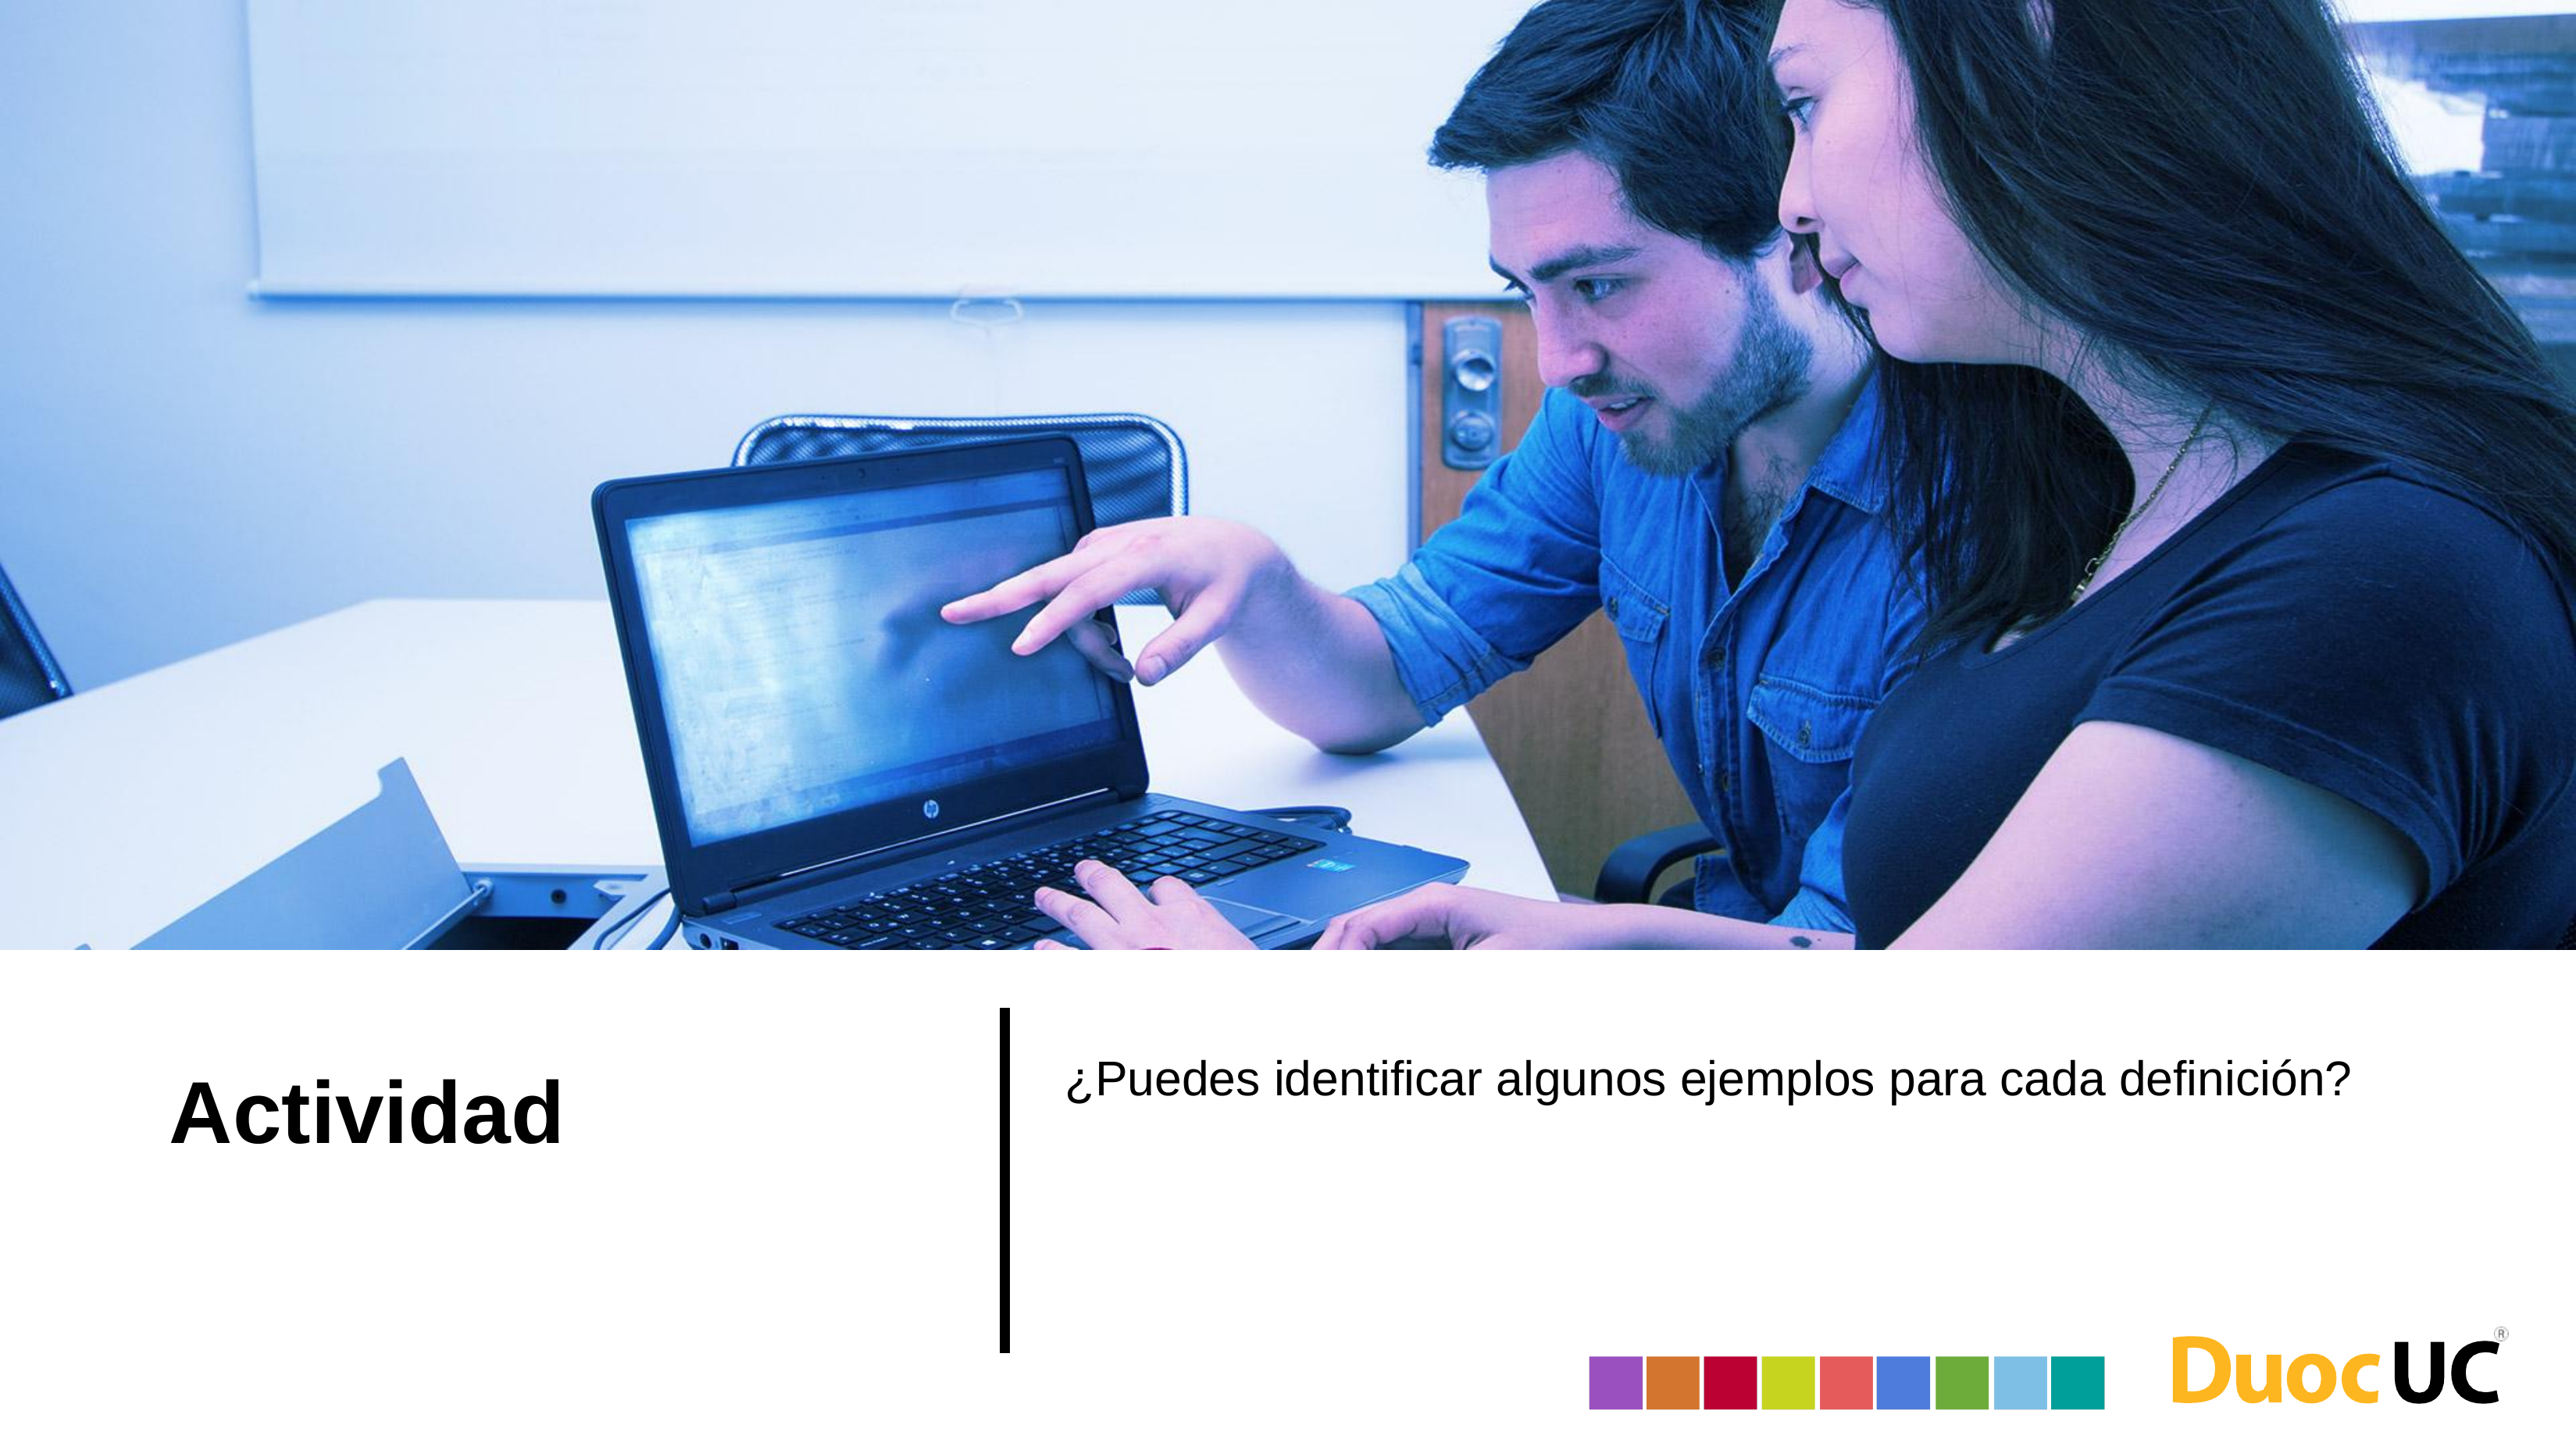

¿Puedes identificar algunos ejemplos para cada definición?
# Actividad